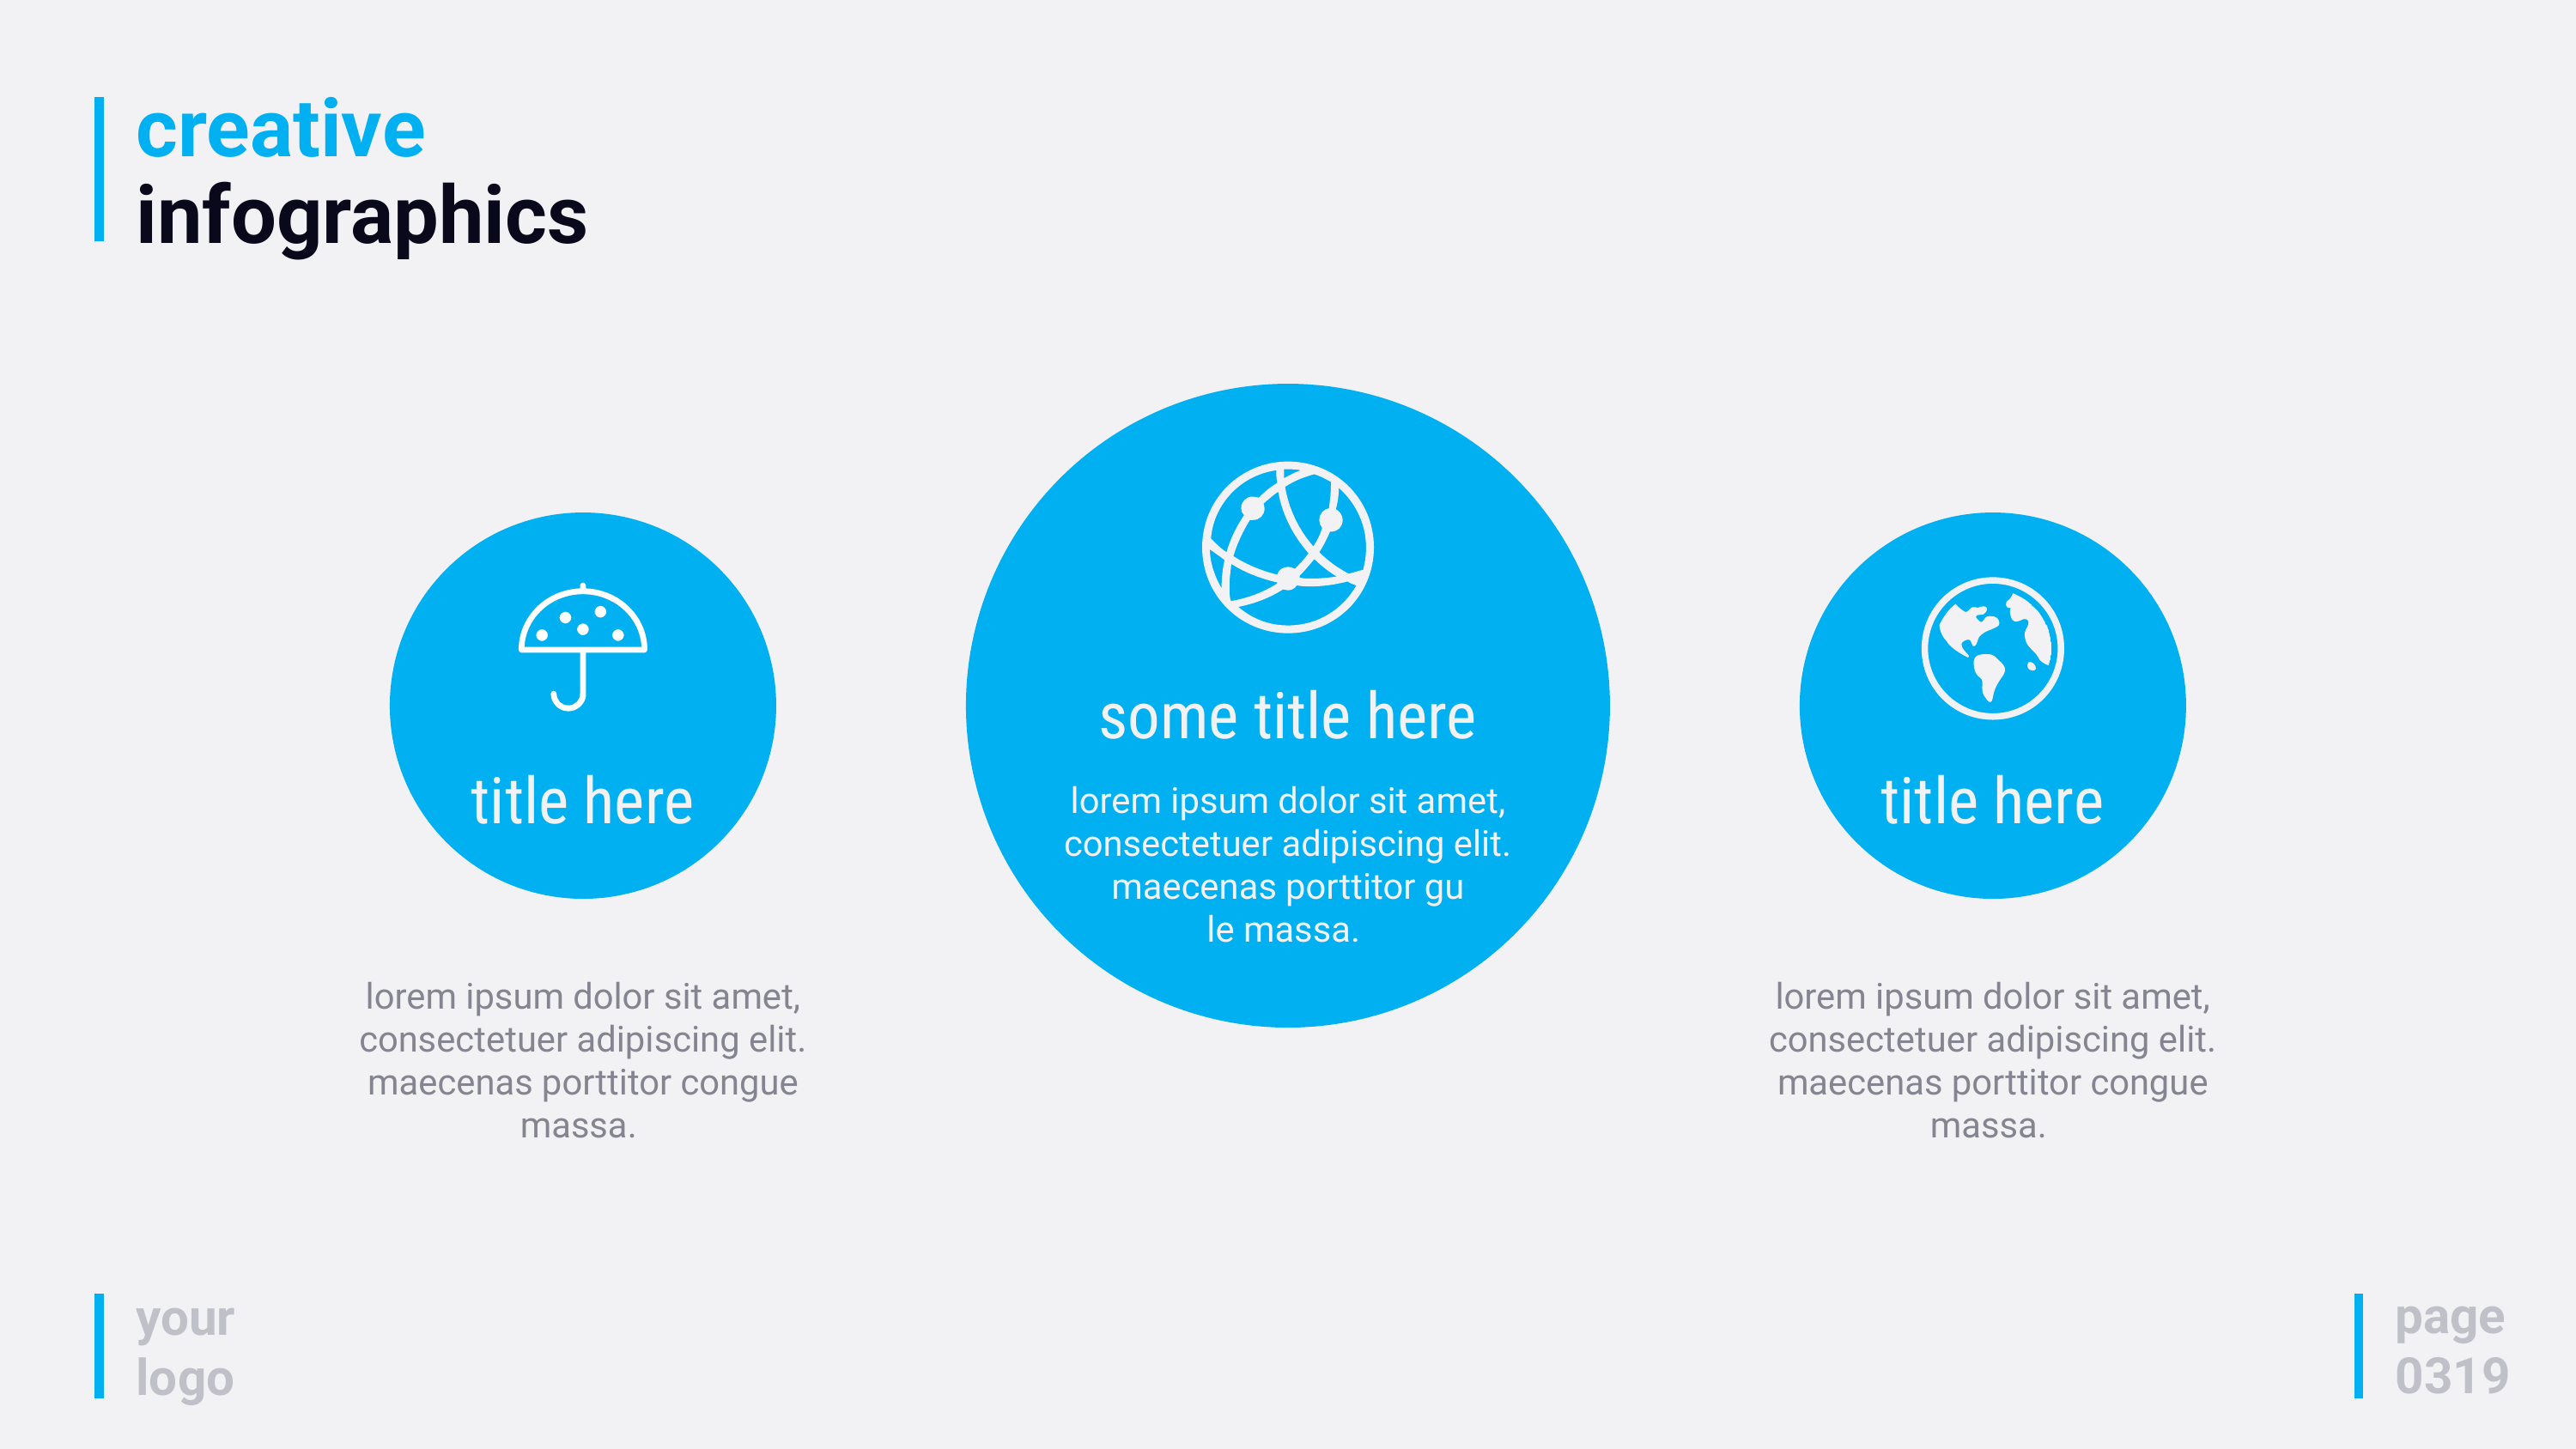

# creative infographics

some title here
lorem ipsum dolor sit amet, consectetuer adipiscing elit. maecenas porttitor gu
le massa.

title here

title here
lorem ipsum dolor sit amet, consectetuer adipiscing elit. maecenas porttitor congue massa.
lorem ipsum dolor sit amet, consectetuer adipiscing elit. maecenas porttitor congue massa.
page
0319